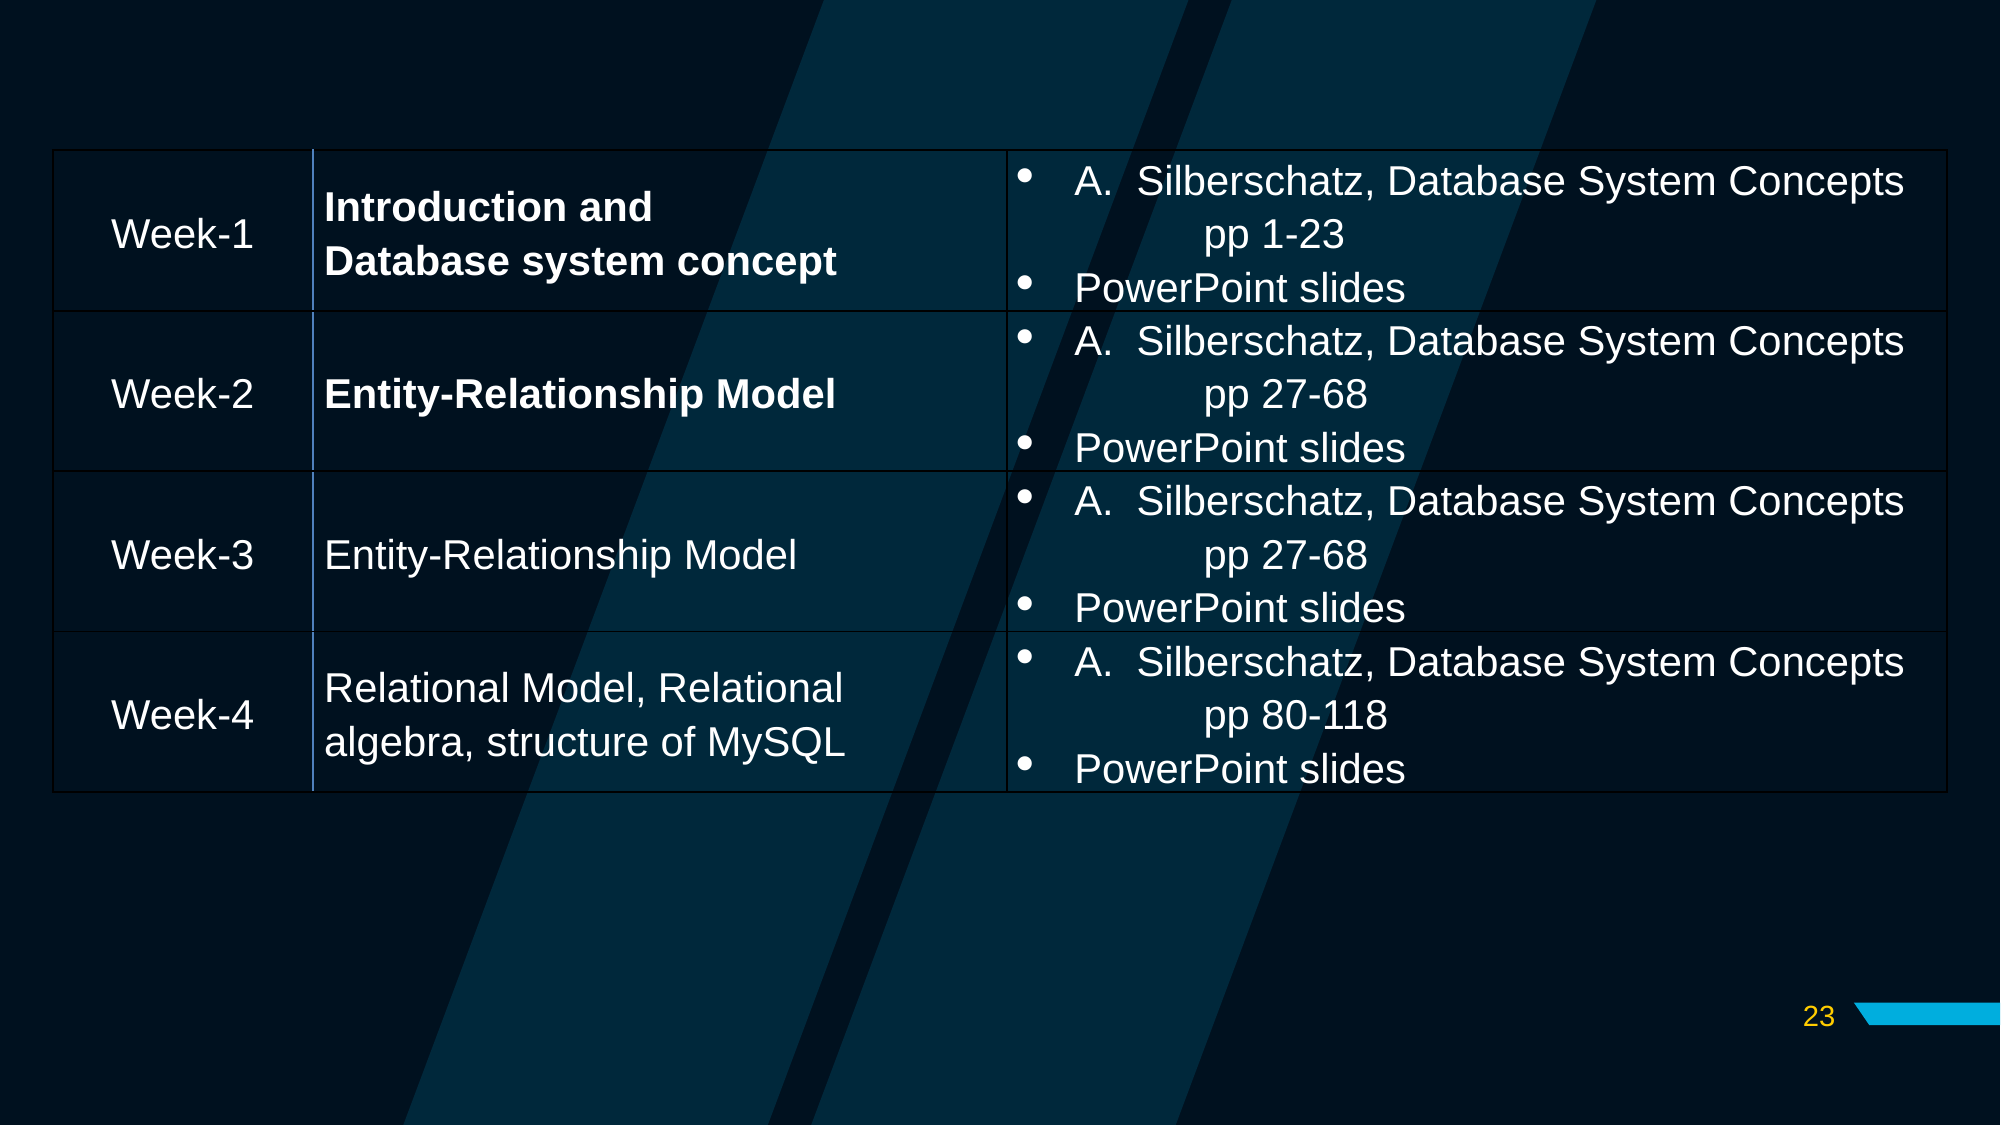

| Week-1 | Introduction and Database system concept | A. Silberschatz, Database System Concepts pp 1-23 PowerPoint slides |
| --- | --- | --- |
| Week-2 | Entity-Relationship Model | A. Silberschatz, Database System Concepts pp 27-68 PowerPoint slides |
| Week-3 | Entity-Relationship Model | A. Silberschatz, Database System Concepts pp 27-68 PowerPoint slides |
| Week-4 | Relational Model, Relational algebra, structure of MySQL | A. Silberschatz, Database System Concepts pp 80-118 PowerPoint slides |
23